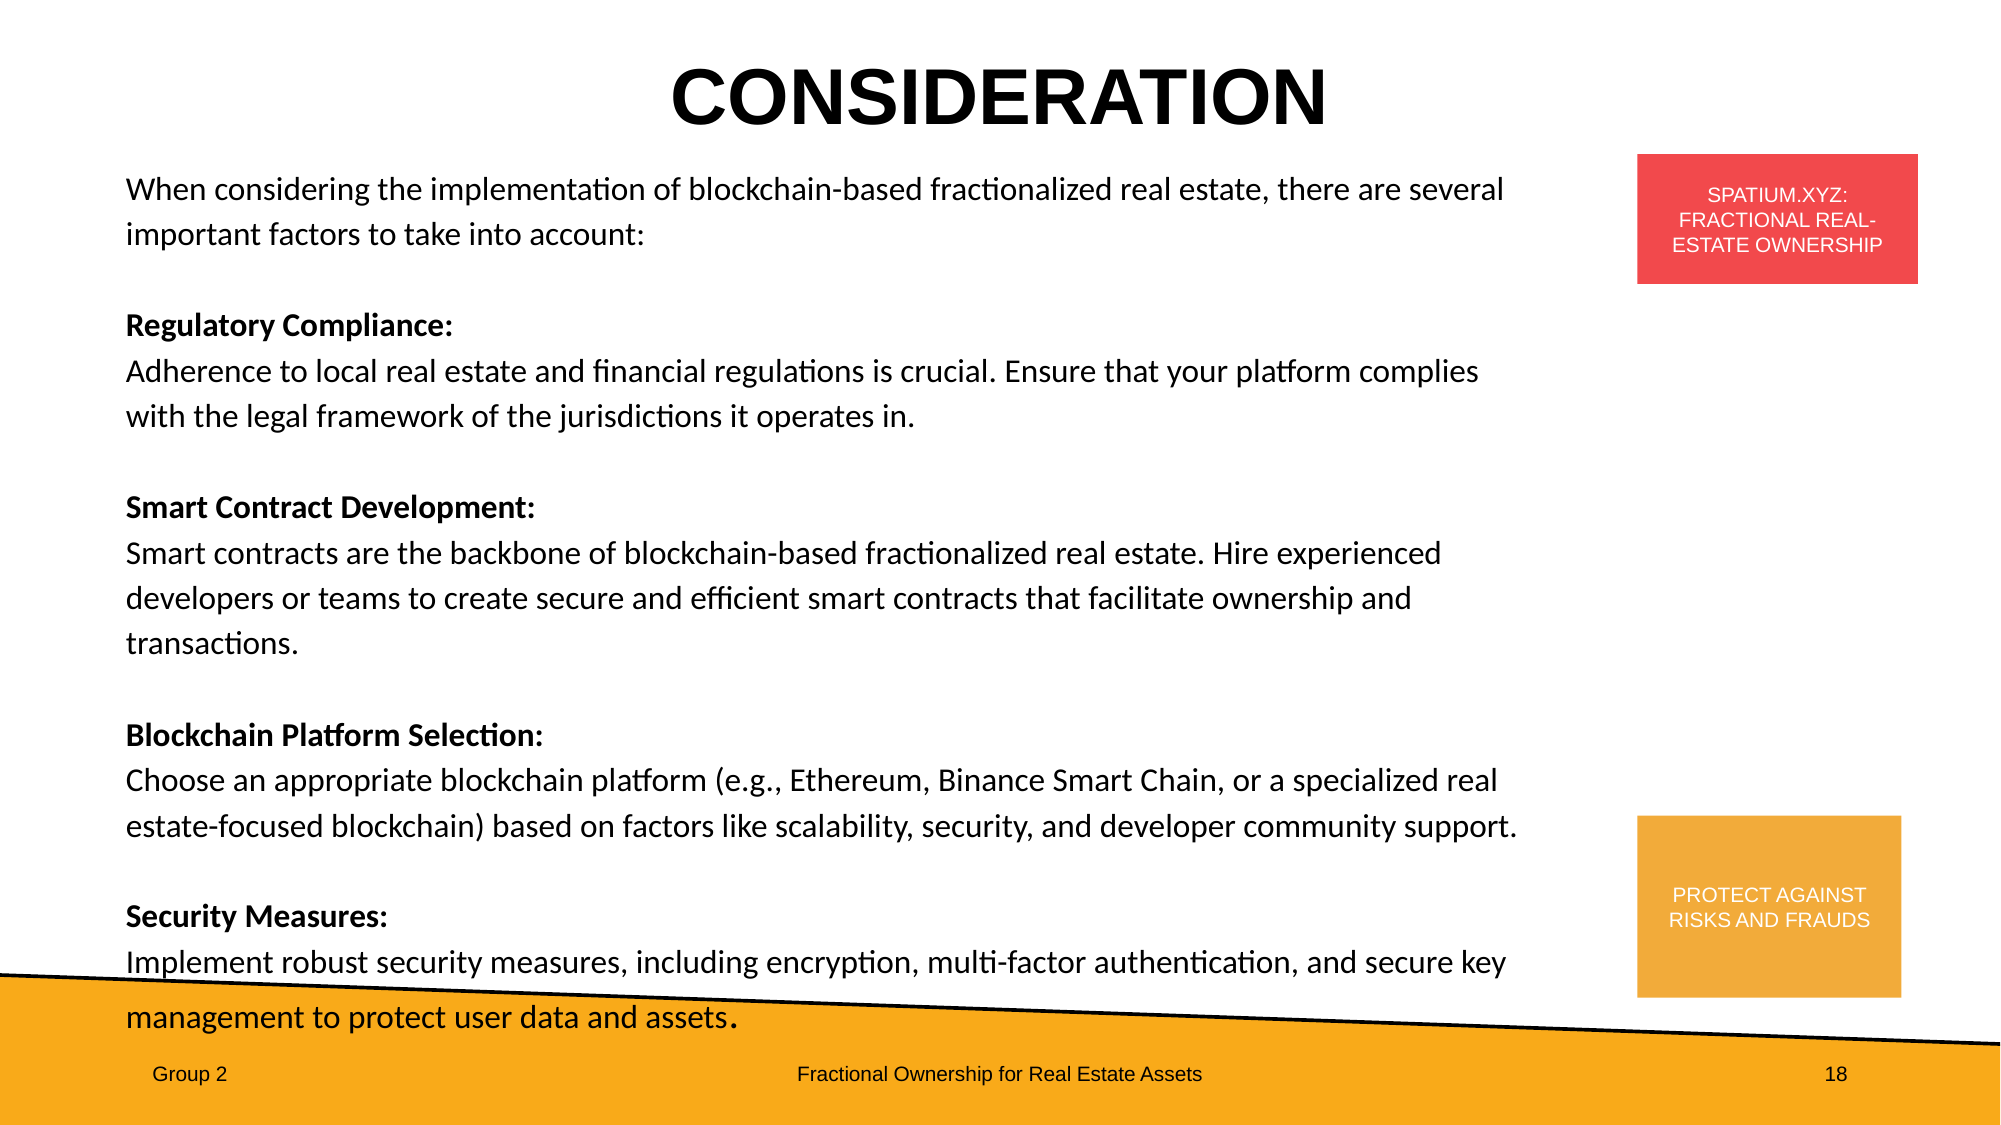

# CONSIDERATION
When considering the implementation of blockchain-based fractionalized real estate, there are several important factors to take into account:

Regulatory Compliance:
Adherence to local real estate and financial regulations is crucial. Ensure that your platform complies with the legal framework of the jurisdictions it operates in.

Smart Contract Development:
Smart contracts are the backbone of blockchain-based fractionalized real estate. Hire experienced developers or teams to create secure and efficient smart contracts that facilitate ownership and transactions.

Blockchain Platform Selection:
Choose an appropriate blockchain platform (e.g., Ethereum, Binance Smart Chain, or a specialized real estate-focused blockchain) based on factors like scalability, security, and developer community support.

Security Measures:
Implement robust security measures, including encryption, multi-factor authentication, and secure key management to protect user data and assets.
SPATIUM.XYZ: FRACTIONAL REAL-ESTATE OWNERSHIP
PROTECT AGAINST RISKS AND FRAUDS
Group 2
Fractional Ownership for Real Estate Assets
18